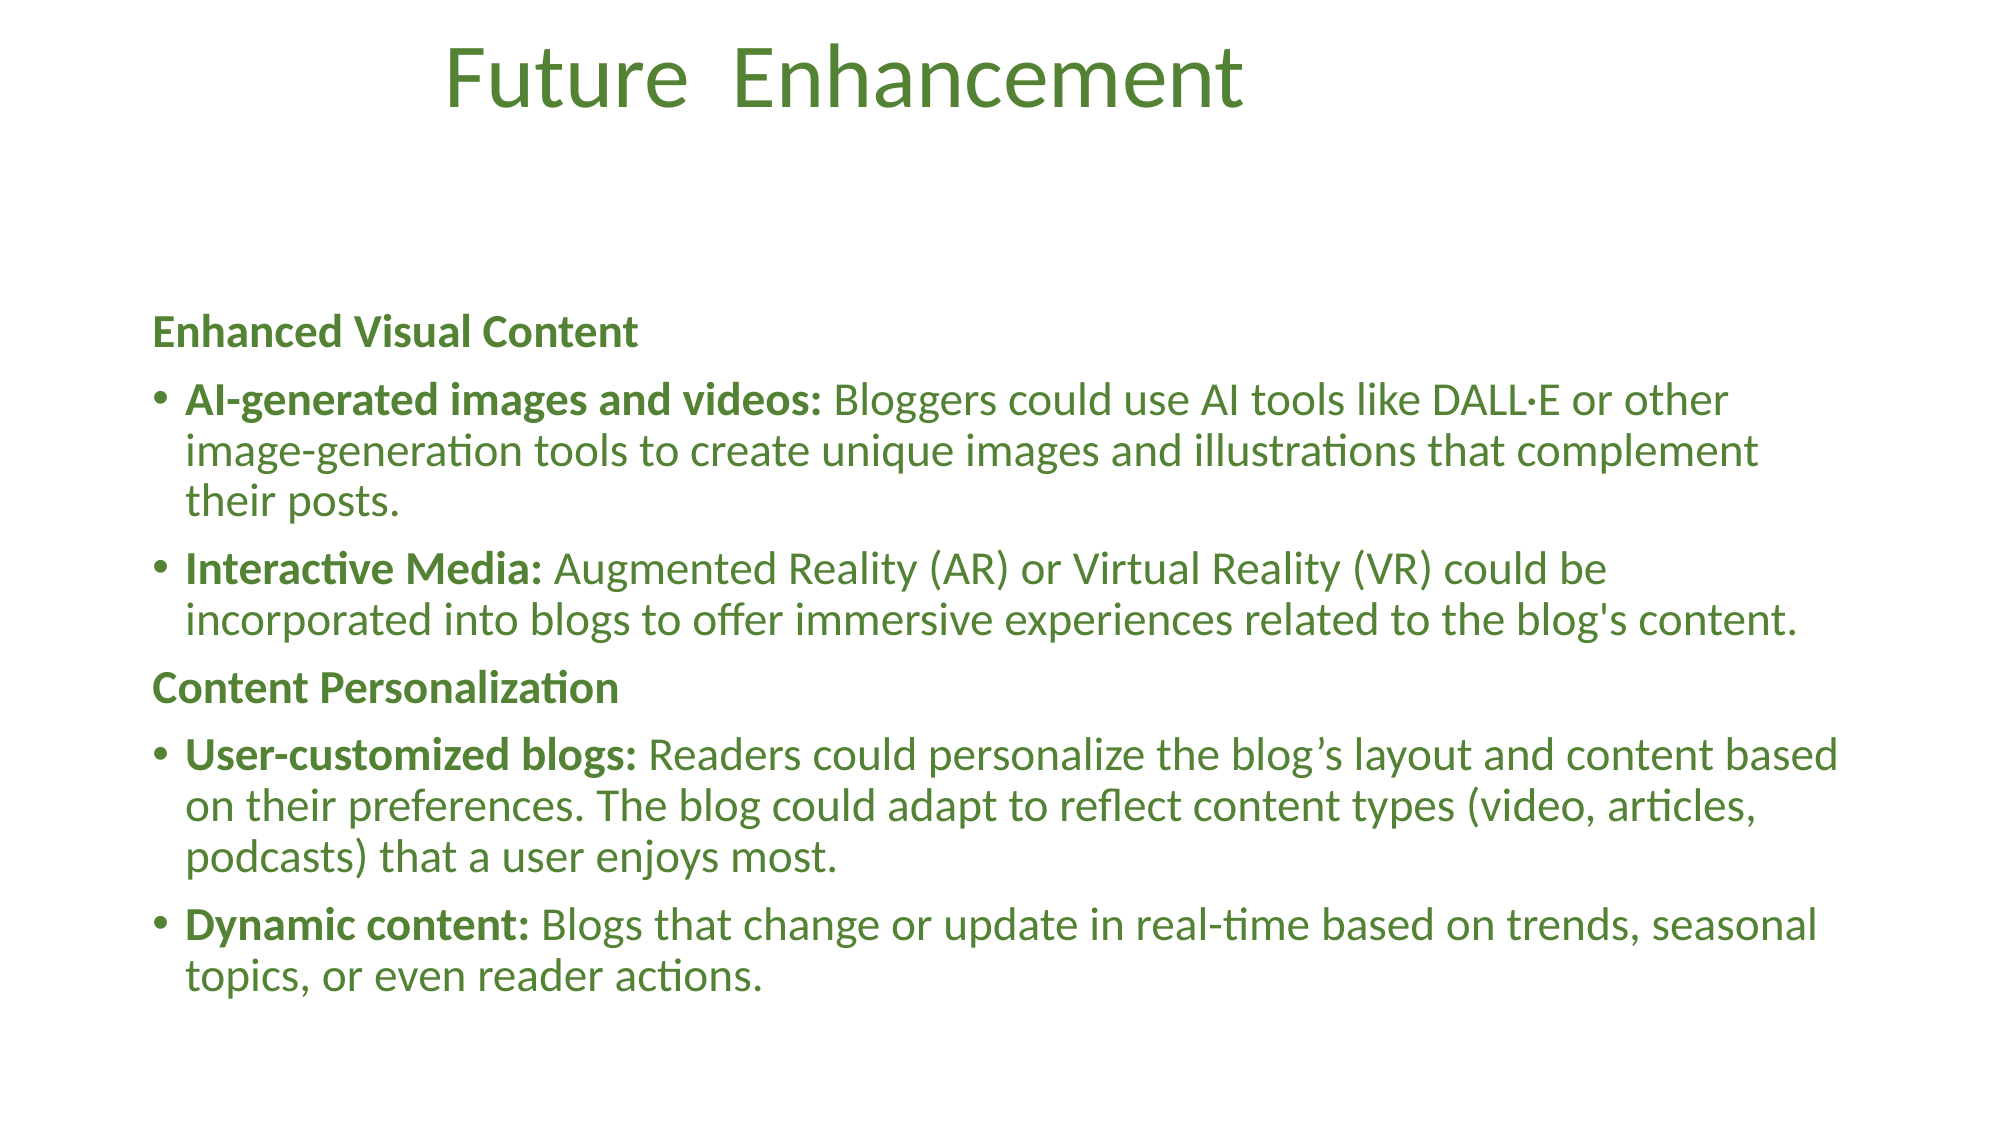

# Future  Enhancement
Enhanced Visual Content
AI-generated images and videos: Bloggers could use AI tools like DALL·E or other image-generation tools to create unique images and illustrations that complement their posts.
Interactive Media: Augmented Reality (AR) or Virtual Reality (VR) could be incorporated into blogs to offer immersive experiences related to the blog's content.
Content Personalization
User-customized blogs: Readers could personalize the blog’s layout and content based on their preferences. The blog could adapt to reflect content types (video, articles, podcasts) that a user enjoys most.
Dynamic content: Blogs that change or update in real-time based on trends, seasonal topics, or even reader actions.